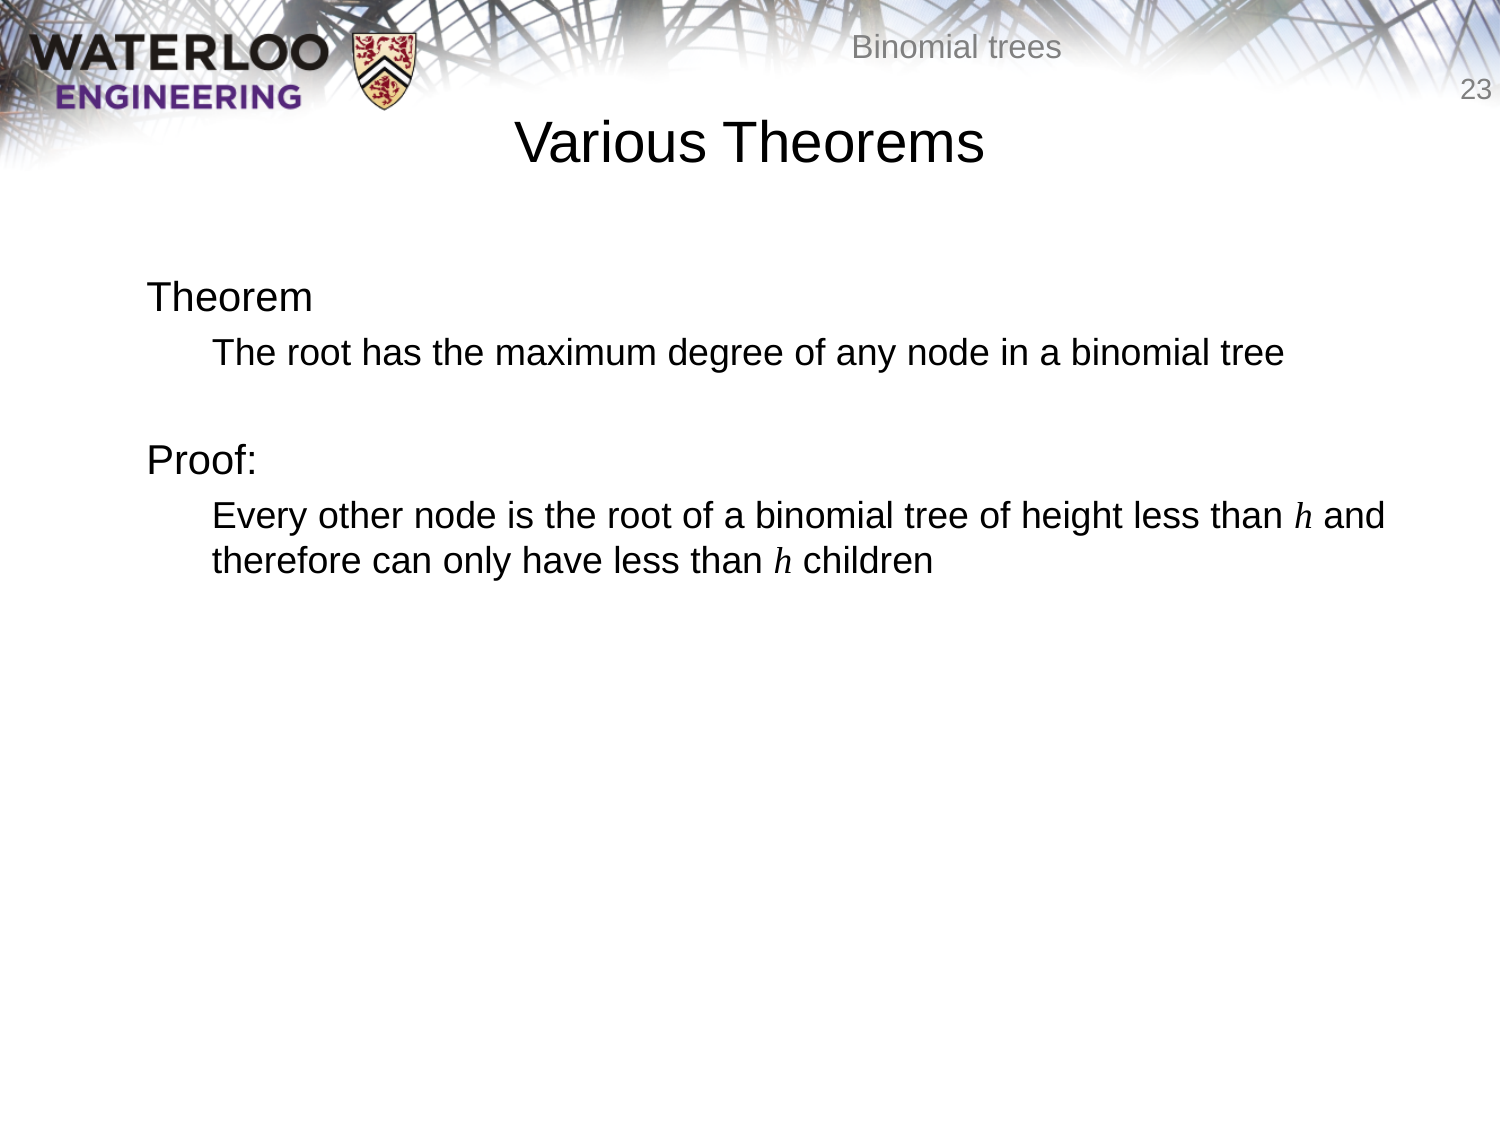

# Various Theorems
	Theorem
	The root has the maximum degree of any node in a binomial tree

	Proof:
	Every other node is the root of a binomial tree of height less than h and therefore can only have less than h children